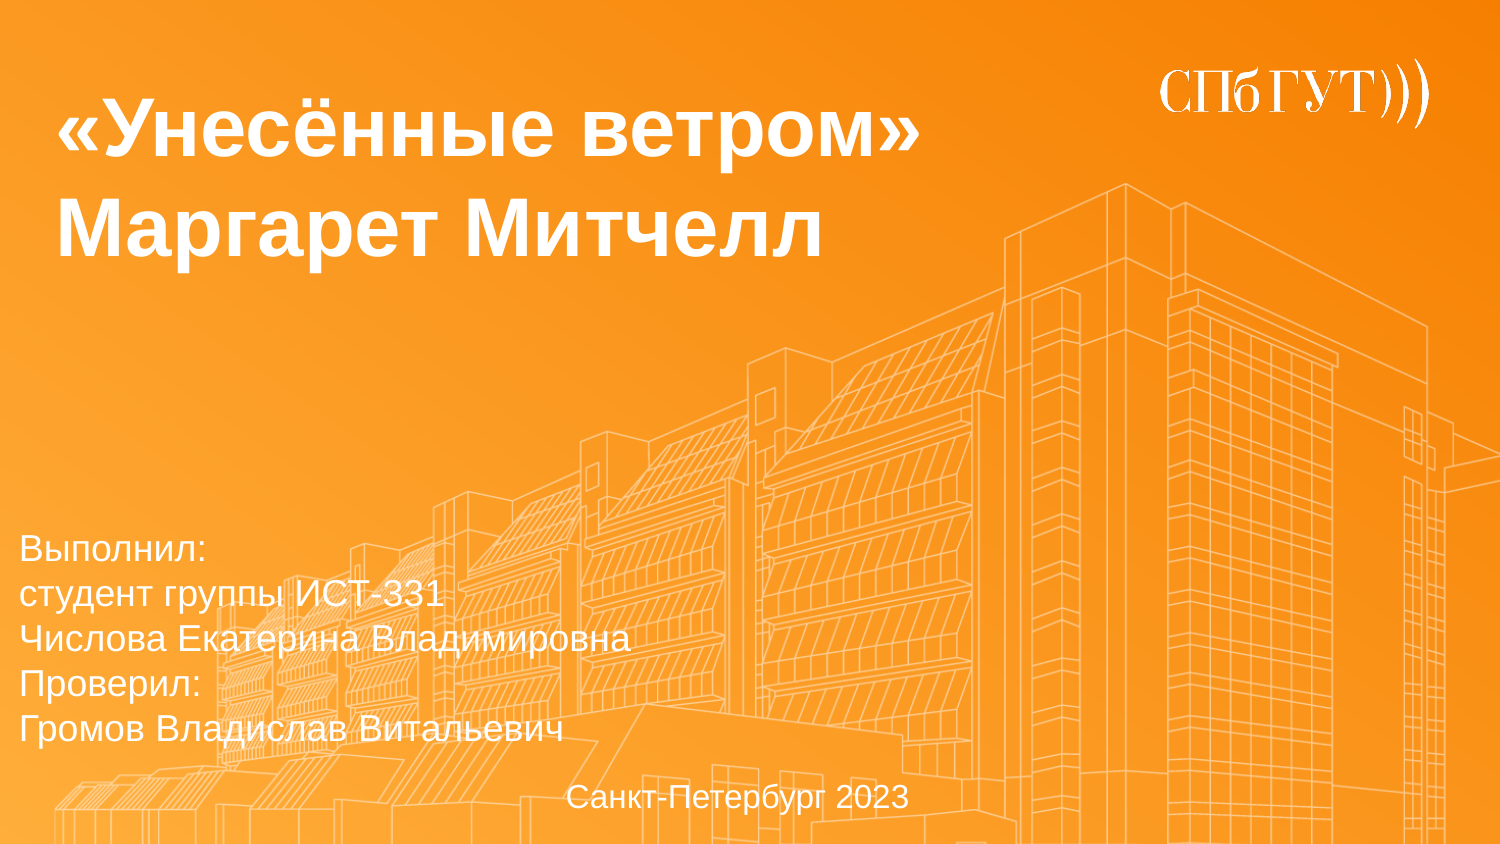

# «Унесённые ветром» Маргарет Митчелл
Выполнил:
студент группы ИСТ-331
Числова Екатерина Владимировна
Проверил:
Громов Владислав Витальевич

Санкт-Петербург 2023